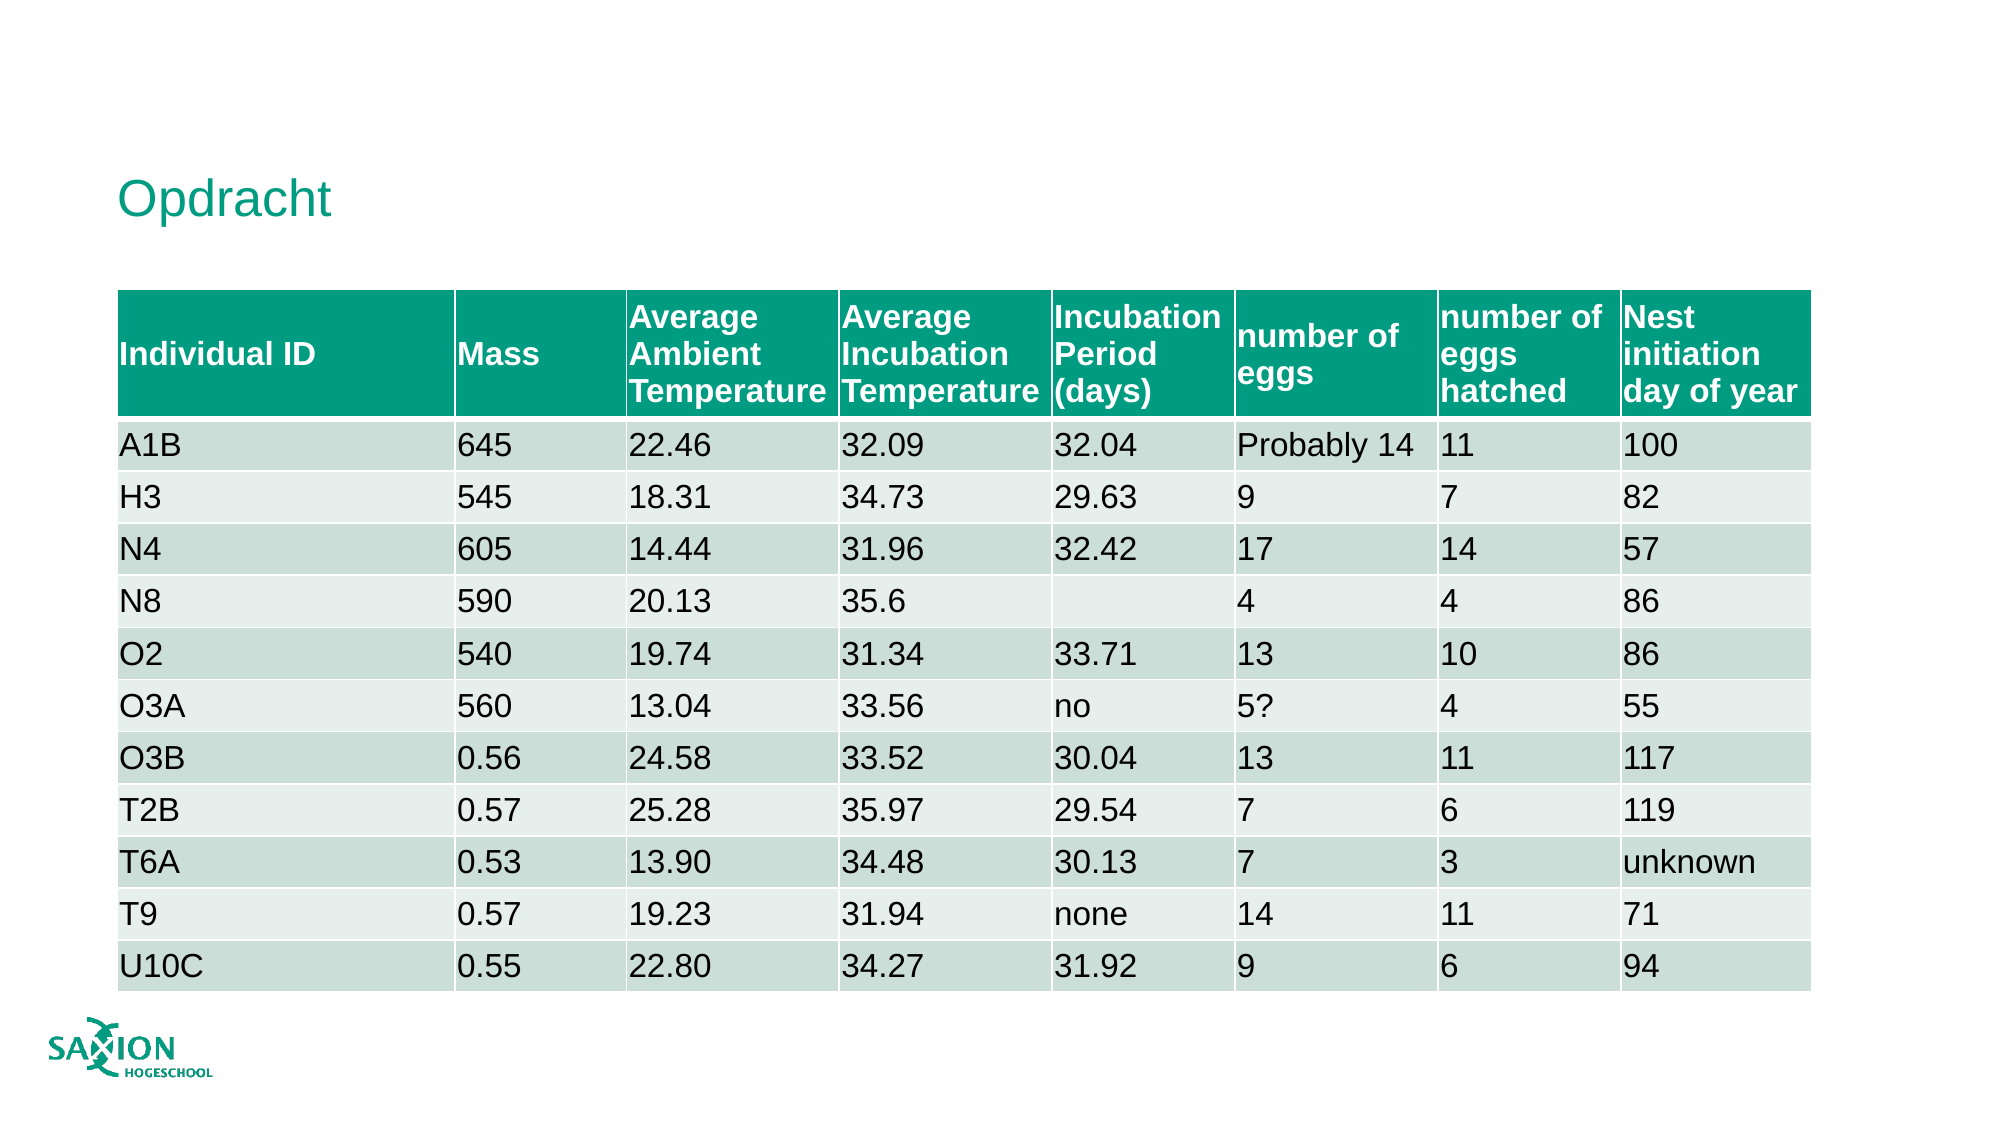

# Opdracht
| Individual ID | Mass | Average Ambient Temperature | Average Incubation Temperature | Incubation Period (days) | number of eggs | number of eggs hatched | Nest initiation day of year |
| --- | --- | --- | --- | --- | --- | --- | --- |
| A1B | 645 | 22.46 | 32.09 | 32.04 | Probably 14 | 11 | 100 |
| H3 | 545 | 18.31 | 34.73 | 29.63 | 9 | 7 | 82 |
| N4 | 605 | 14.44 | 31.96 | 32.42 | 17 | 14 | 57 |
| N8 | 590 | 20.13 | 35.6 |  | 4 | 4 | 86 |
| O2 | 540 | 19.74 | 31.34 | 33.71 | 13 | 10 | 86 |
| O3A | 560 | 13.04 | 33.56 | no | 5? | 4 | 55 |
| O3B | 0.56 | 24.58 | 33.52 | 30.04 | 13 | 11 | 117 |
| T2B | 0.57 | 25.28 | 35.97 | 29.54 | 7 | 6 | 119 |
| T6A | 0.53 | 13.90 | 34.48 | 30.13 | 7 | 3 | unknown |
| T9 | 0.57 | 19.23 | 31.94 | none | 14 | 11 | 71 |
| U10C | 0.55 | 22.80 | 34.27 | 31.92 | 9 | 6 | 94 |